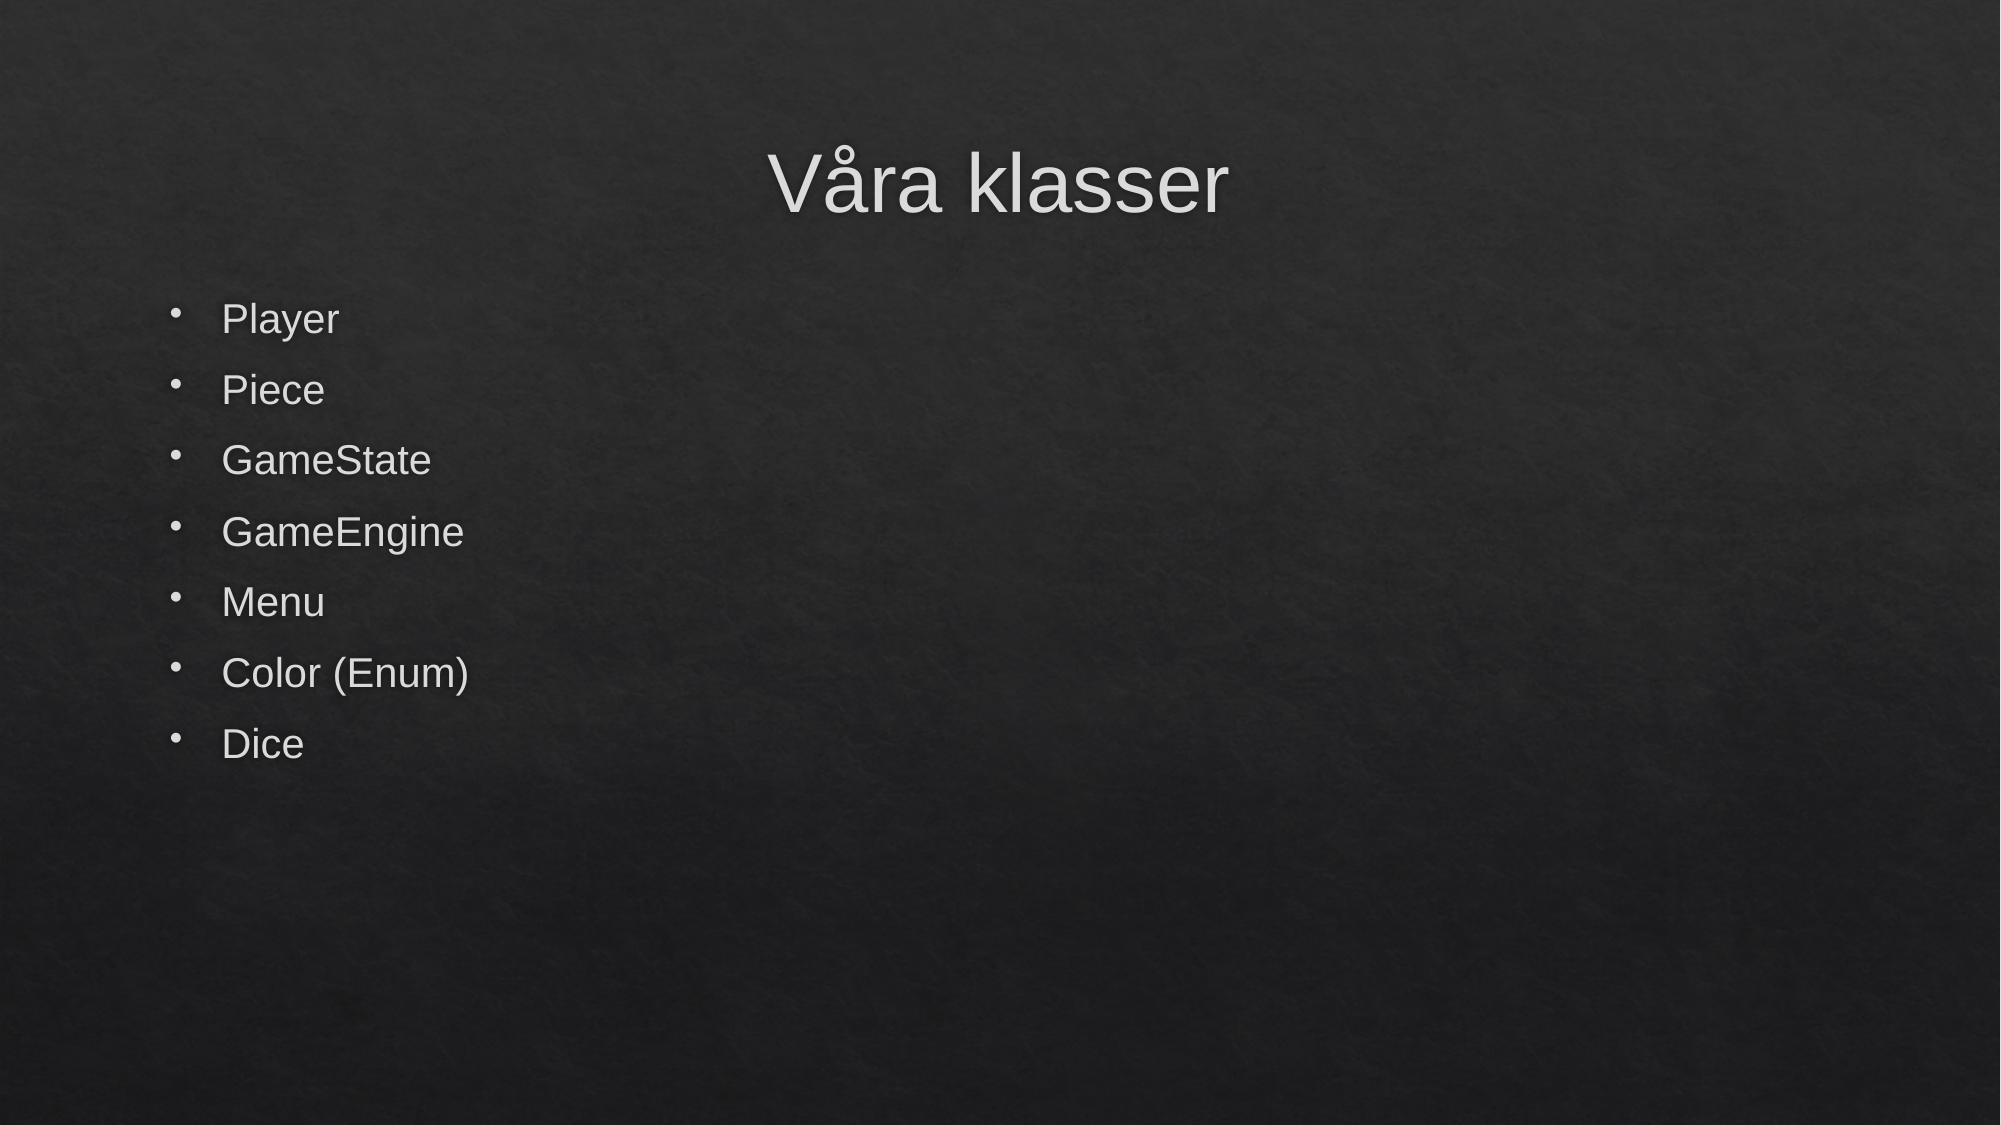

# Våra klasser
Player
Piece
GameState
GameEngine
Menu
Color (Enum)
Dice